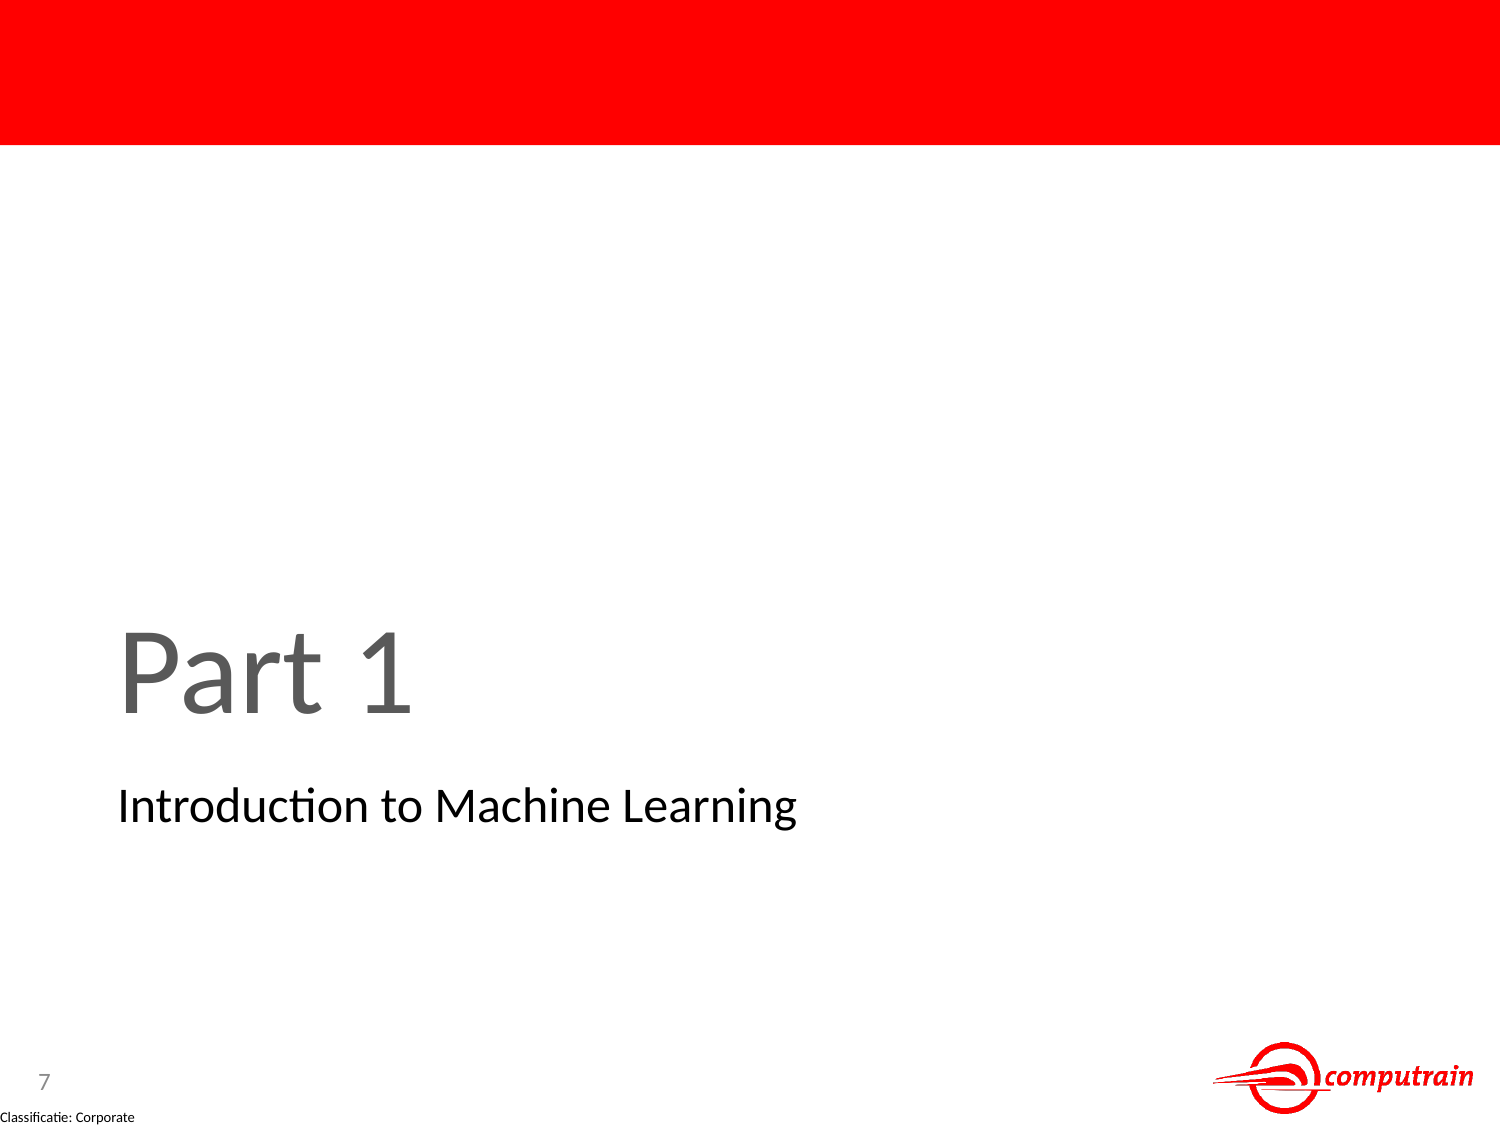

# Part 1
Introduction to Machine Learning

7